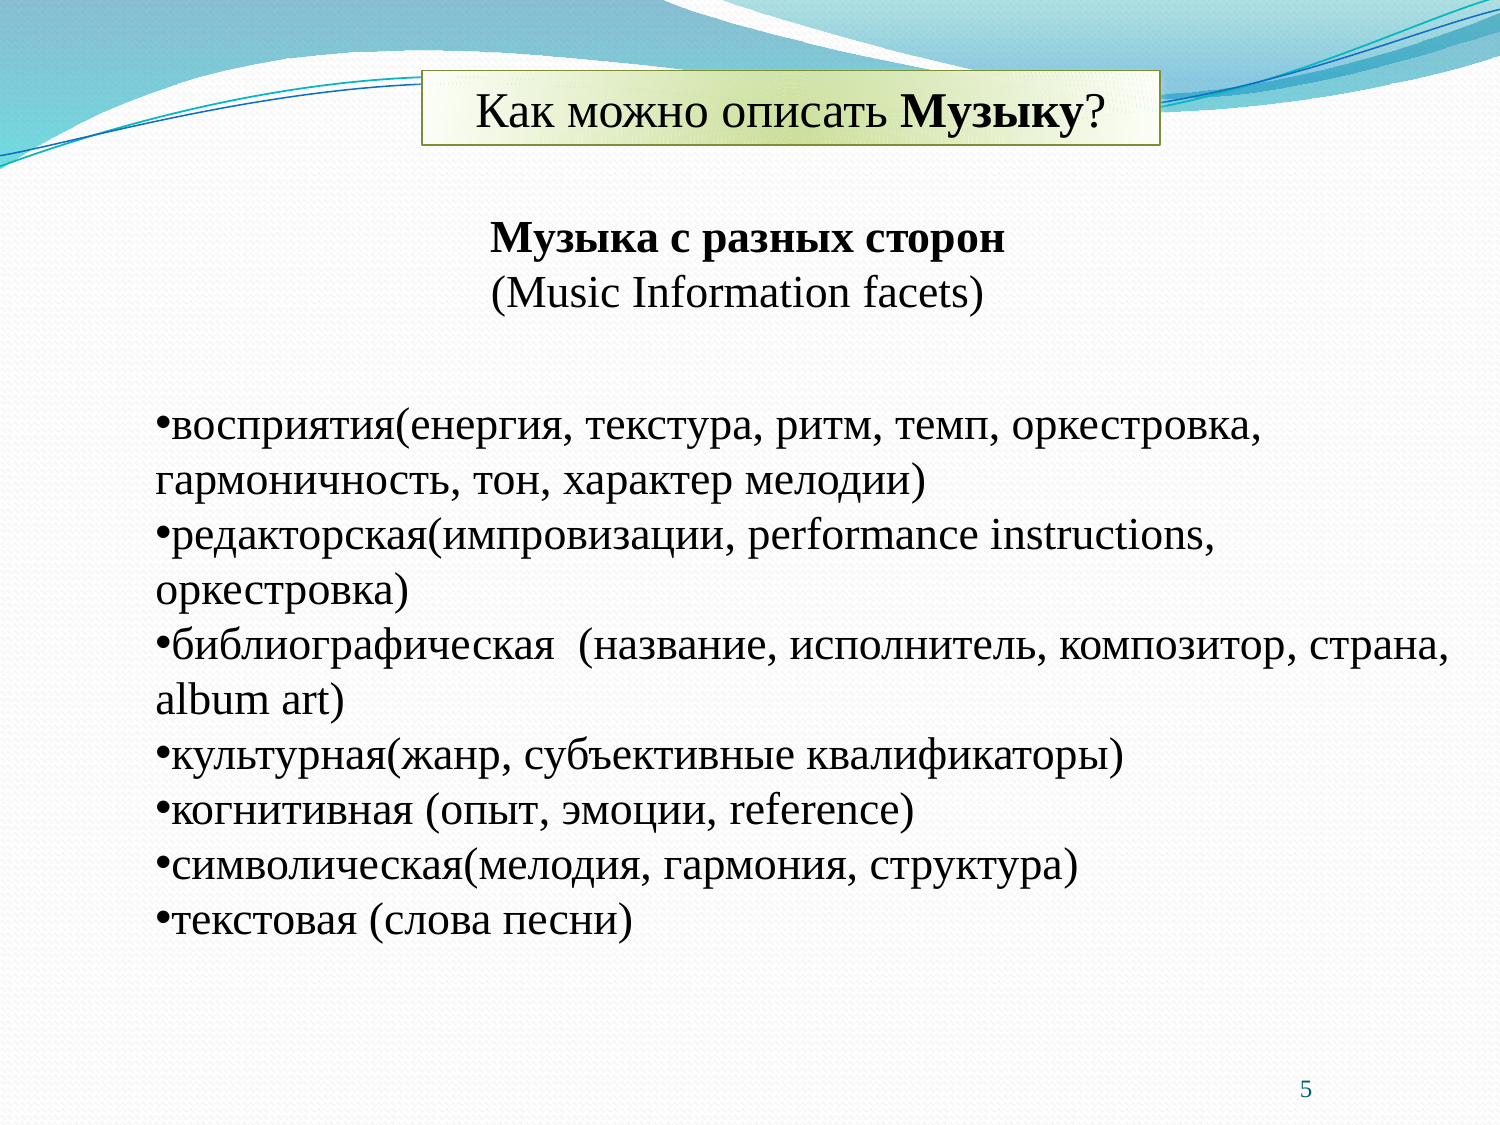

Как можно описать Музыку?
Музыка с разных сторон
(Music Information facets)
восприятия(енергия, текстура, ритм, темп, оркестровка, гармоничность, тон, характер мелодии)
редакторская(импровизации, performance instructions, оркестровка)
библиографическая  (название, исполнитель, композитор, страна, album art)
культурная(жанр, субъективные квалификаторы)
когнитивная (опыт, эмоции, reference)
символическая(мелодия, гармония, структура)
текстовая (слова песни)
5